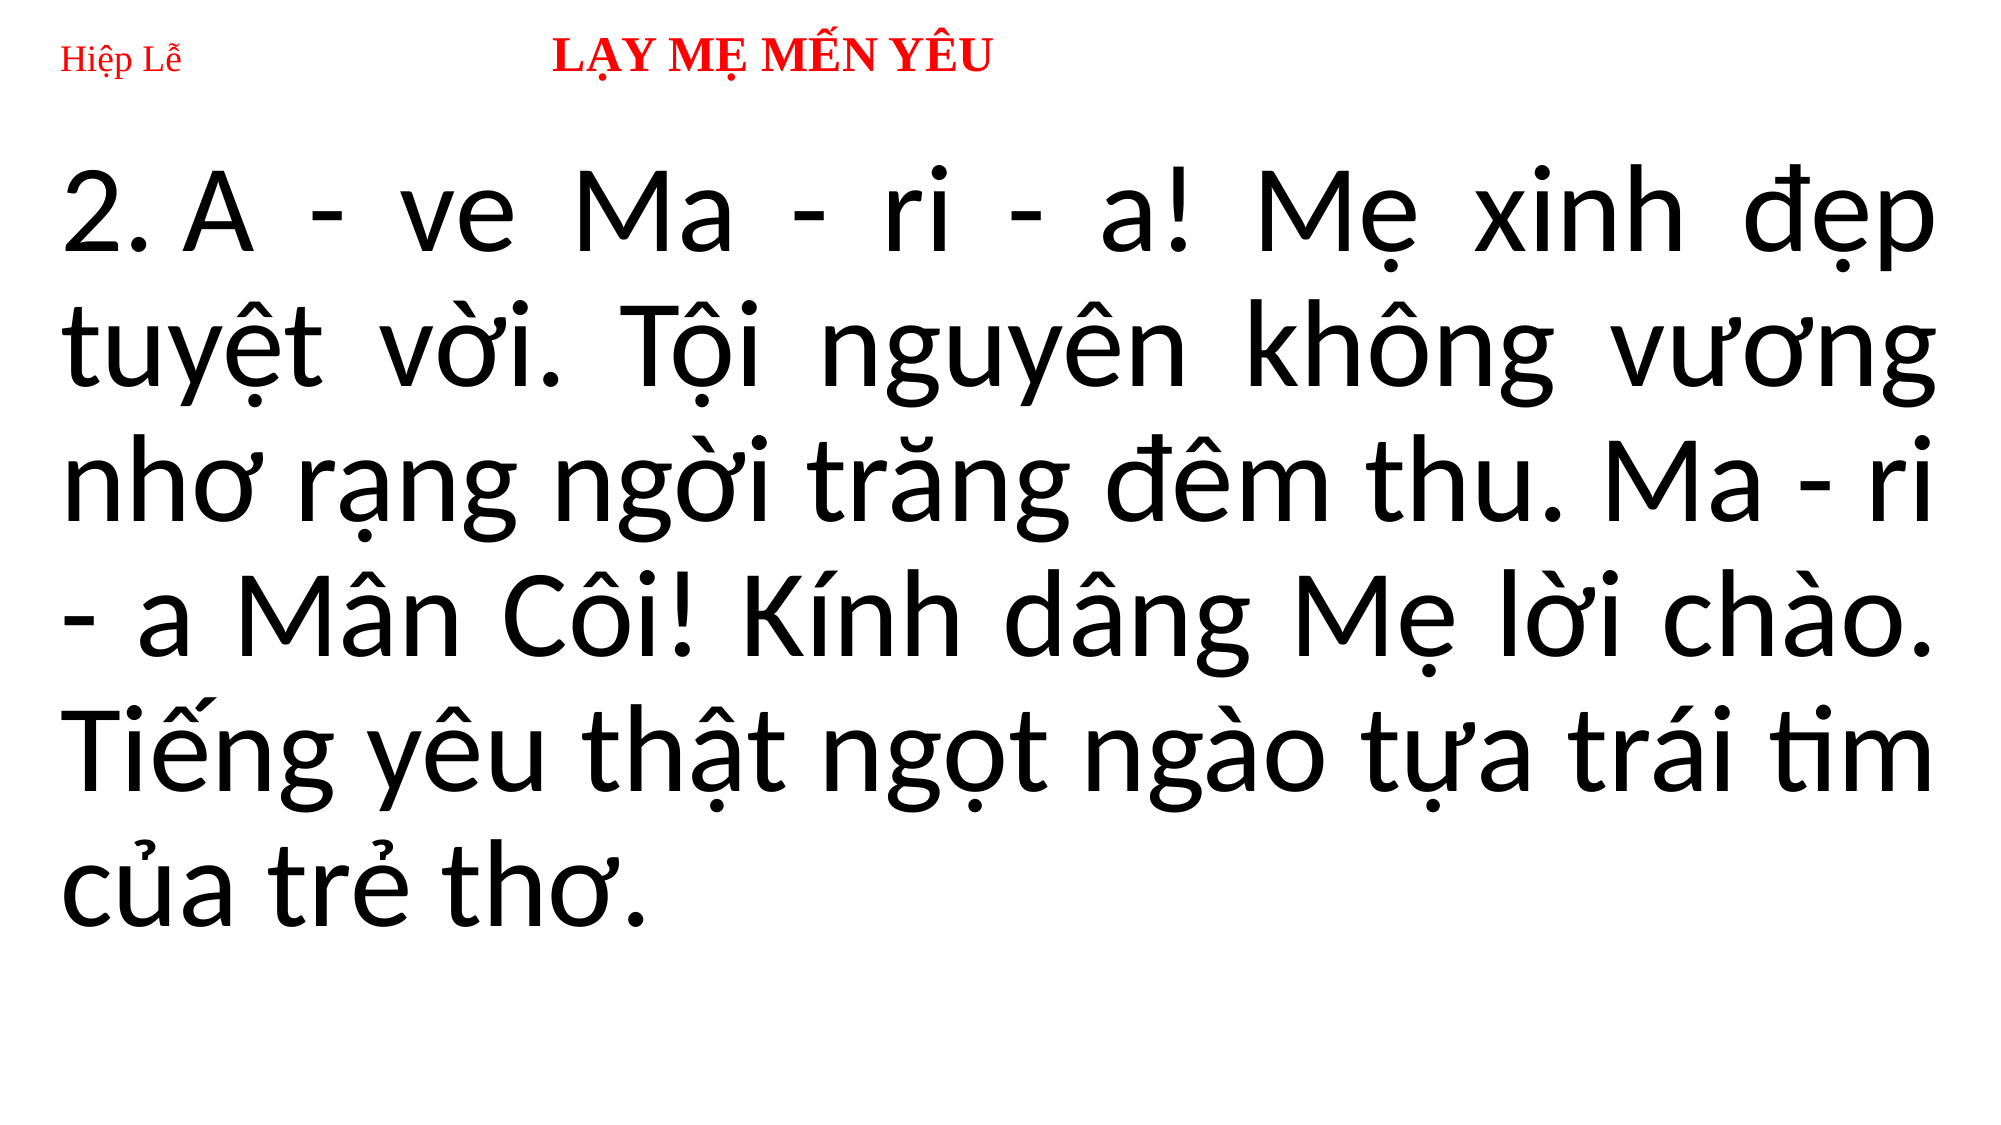

# Hiệp Lễ                                       LẠY MẸ MẾN YÊU
2. A - ve Ma - ri - a! Mẹ xinh đẹp tuyệt vời. Tội nguyên không vương nhơ rạng ngời trăng đêm thu. Ma - ri - a Mân Côi! Kính dâng Mẹ lời chào. Tiếng yêu thật ngọt ngào tựa trái tim của trẻ thơ.